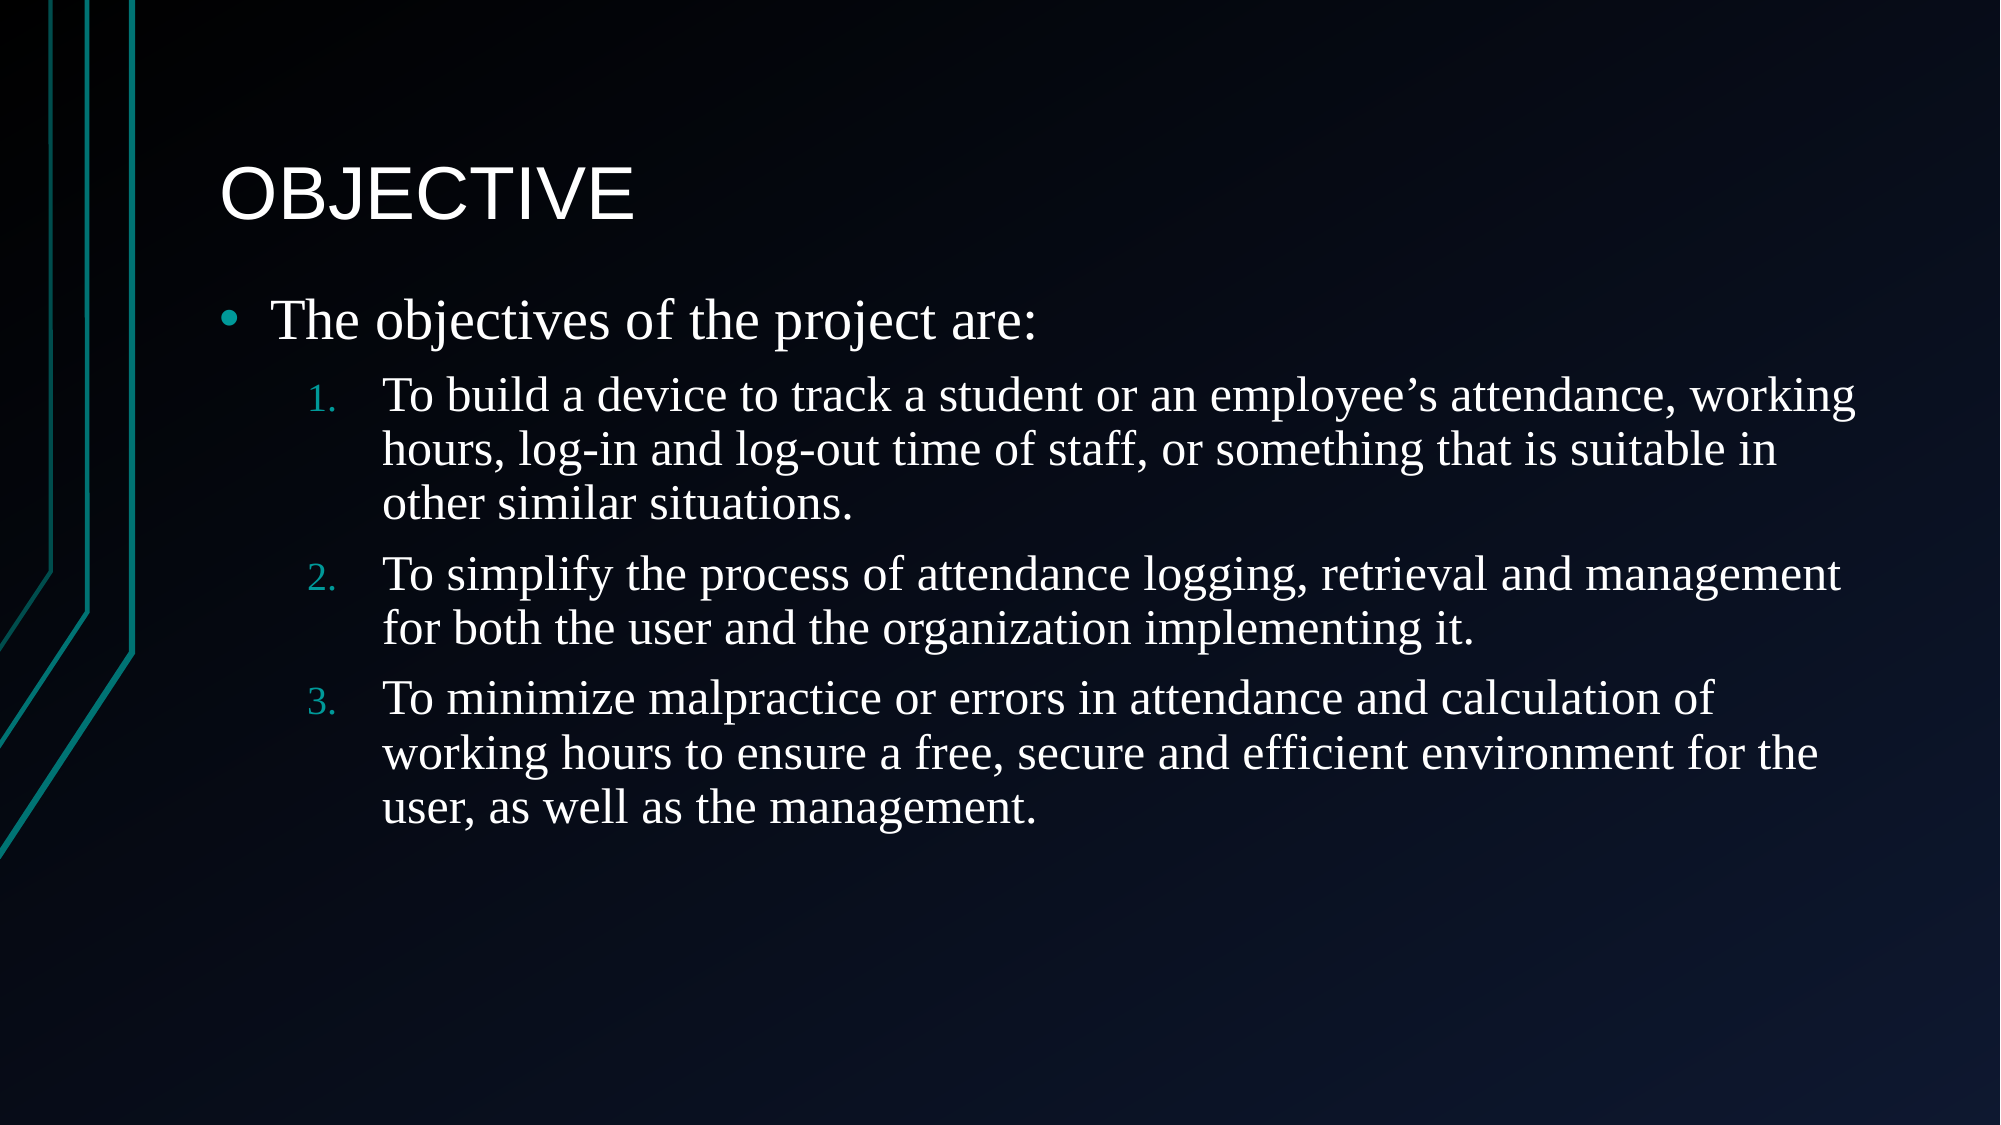

# OBJECTIVE
The objectives of the project are:
To build a device to track a student or an employee’s attendance, working hours, log-in and log-out time of staff, or something that is suitable in other similar situations.
To simplify the process of attendance logging, retrieval and management for both the user and the organization implementing it.
To minimize malpractice or errors in attendance and calculation of working hours to ensure a free, secure and efficient environment for the user, as well as the management.